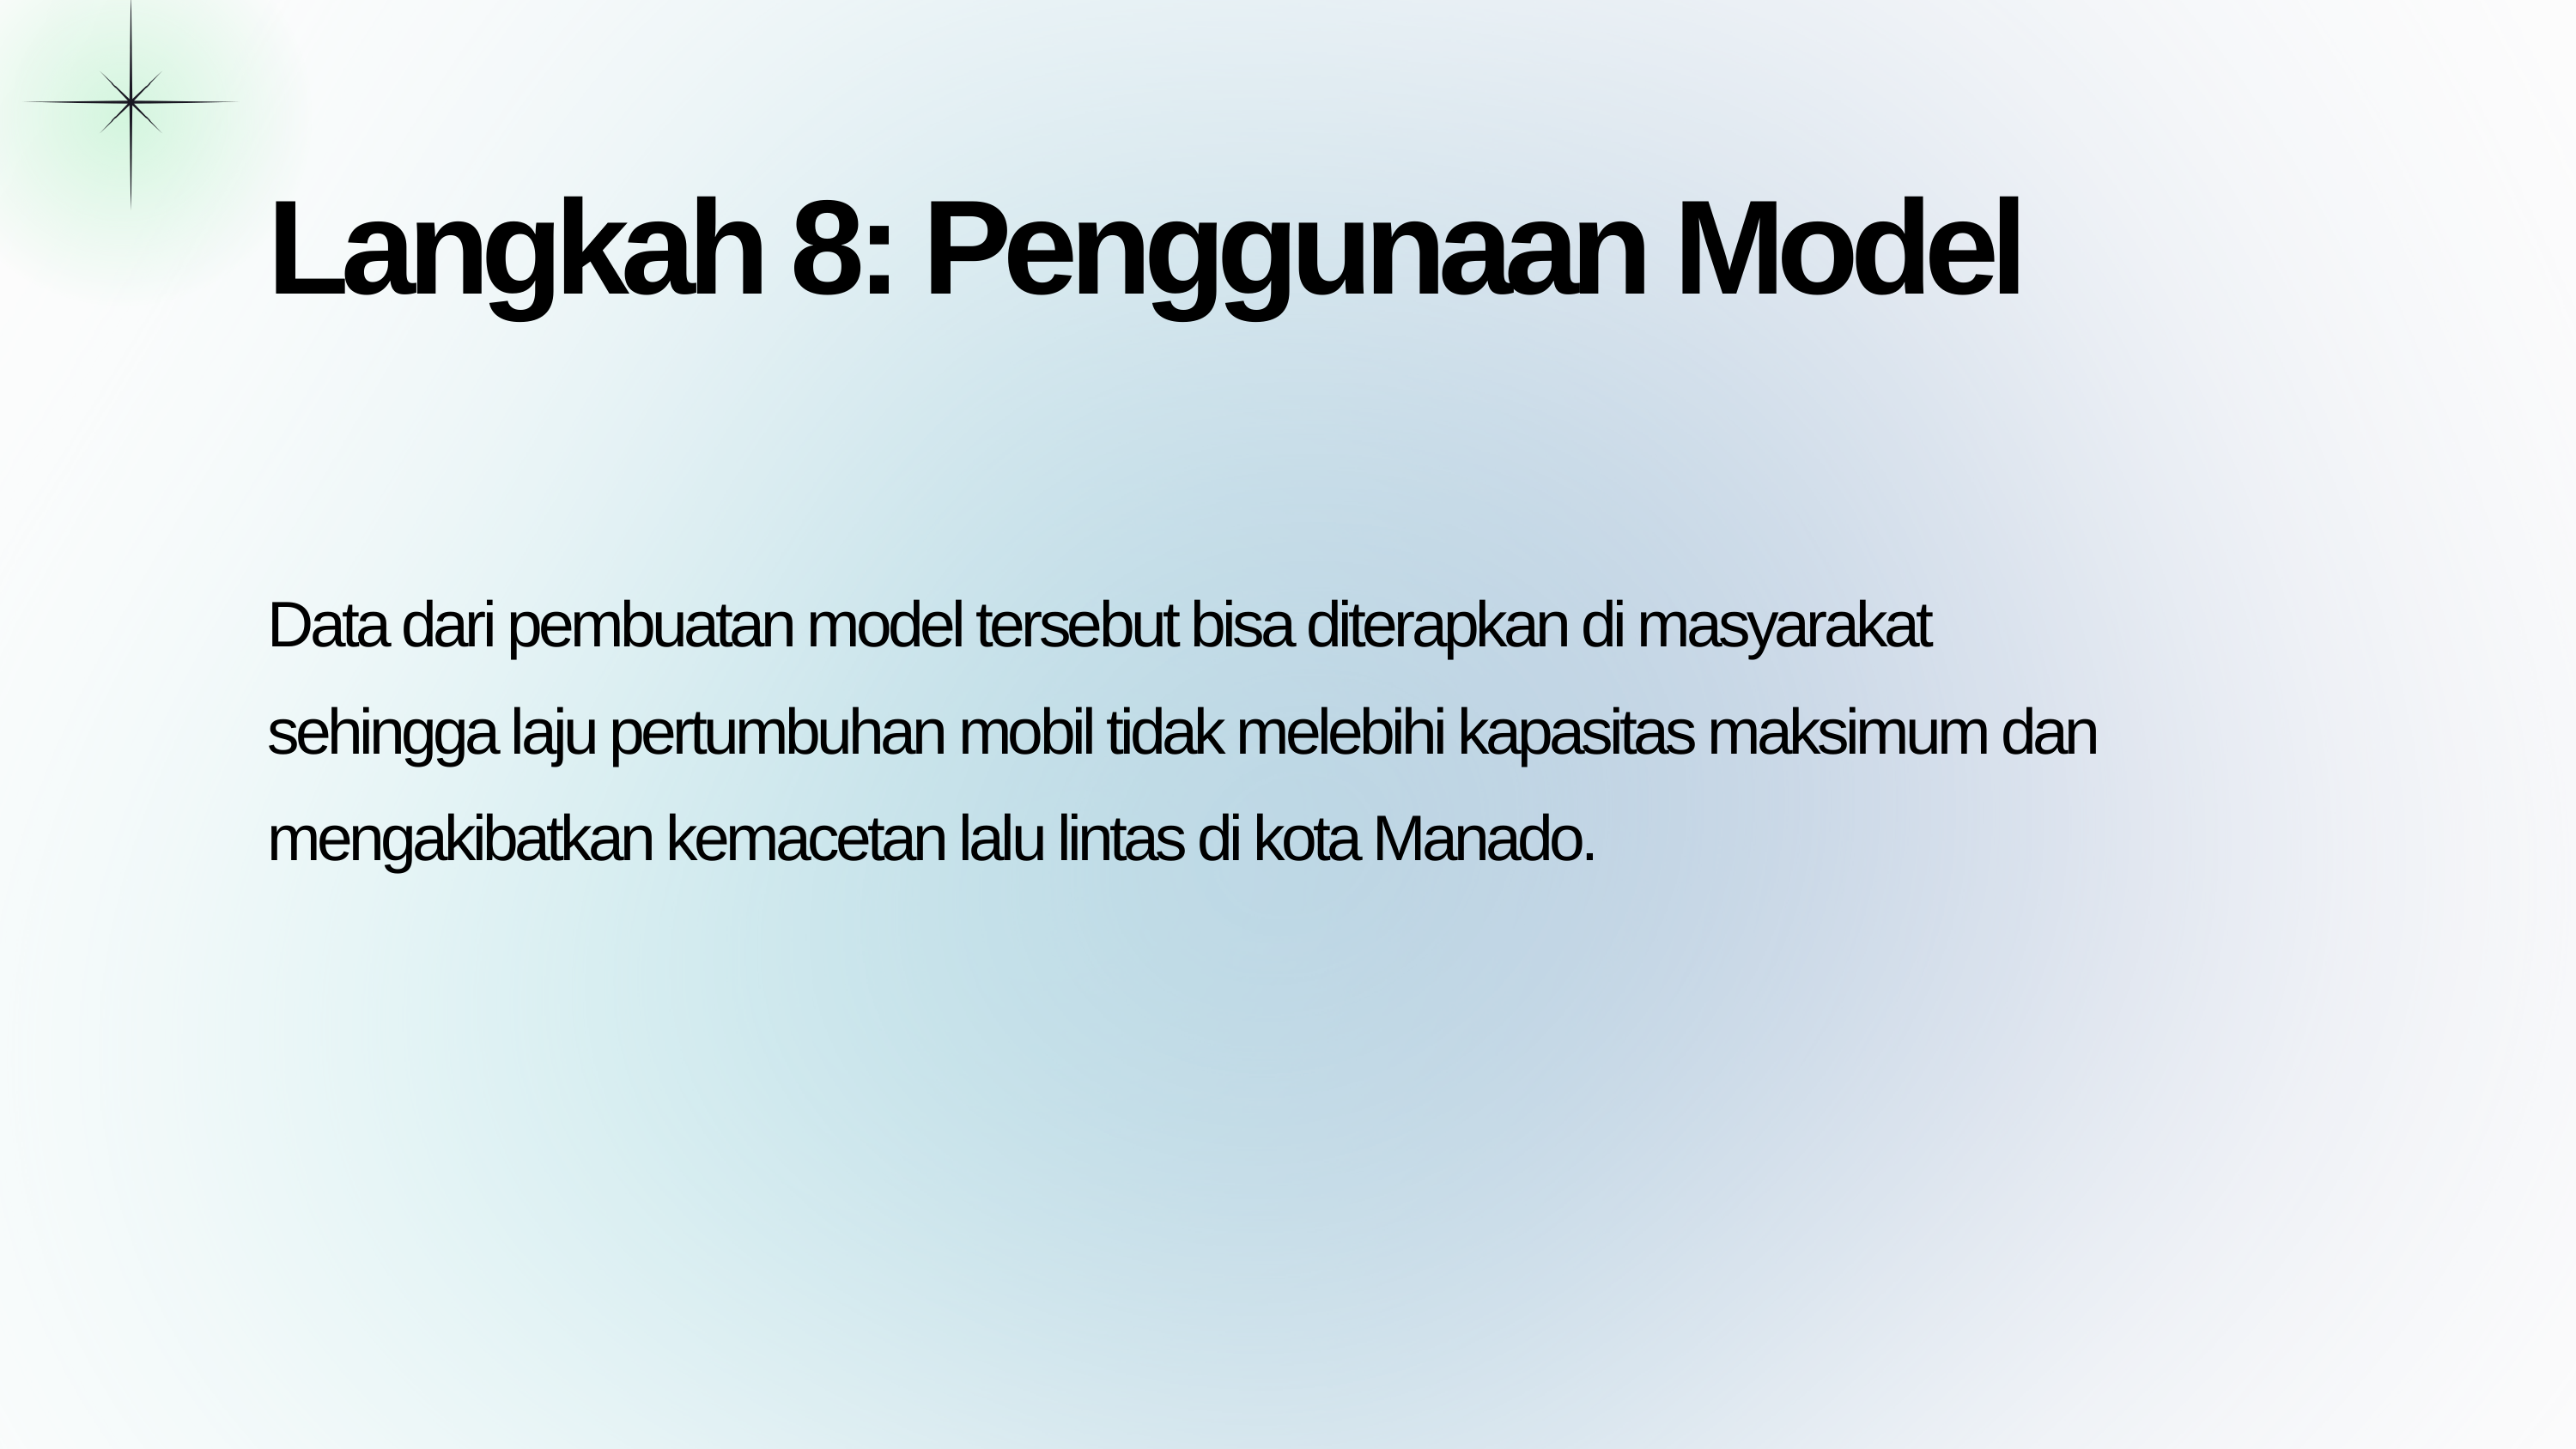

Langkah 8: Penggunaan Model
Data dari pembuatan model tersebut bisa diterapkan di masyarakat sehingga laju pertumbuhan mobil tidak melebihi kapasitas maksimum dan mengakibatkan kemacetan lalu lintas di kota Manado.